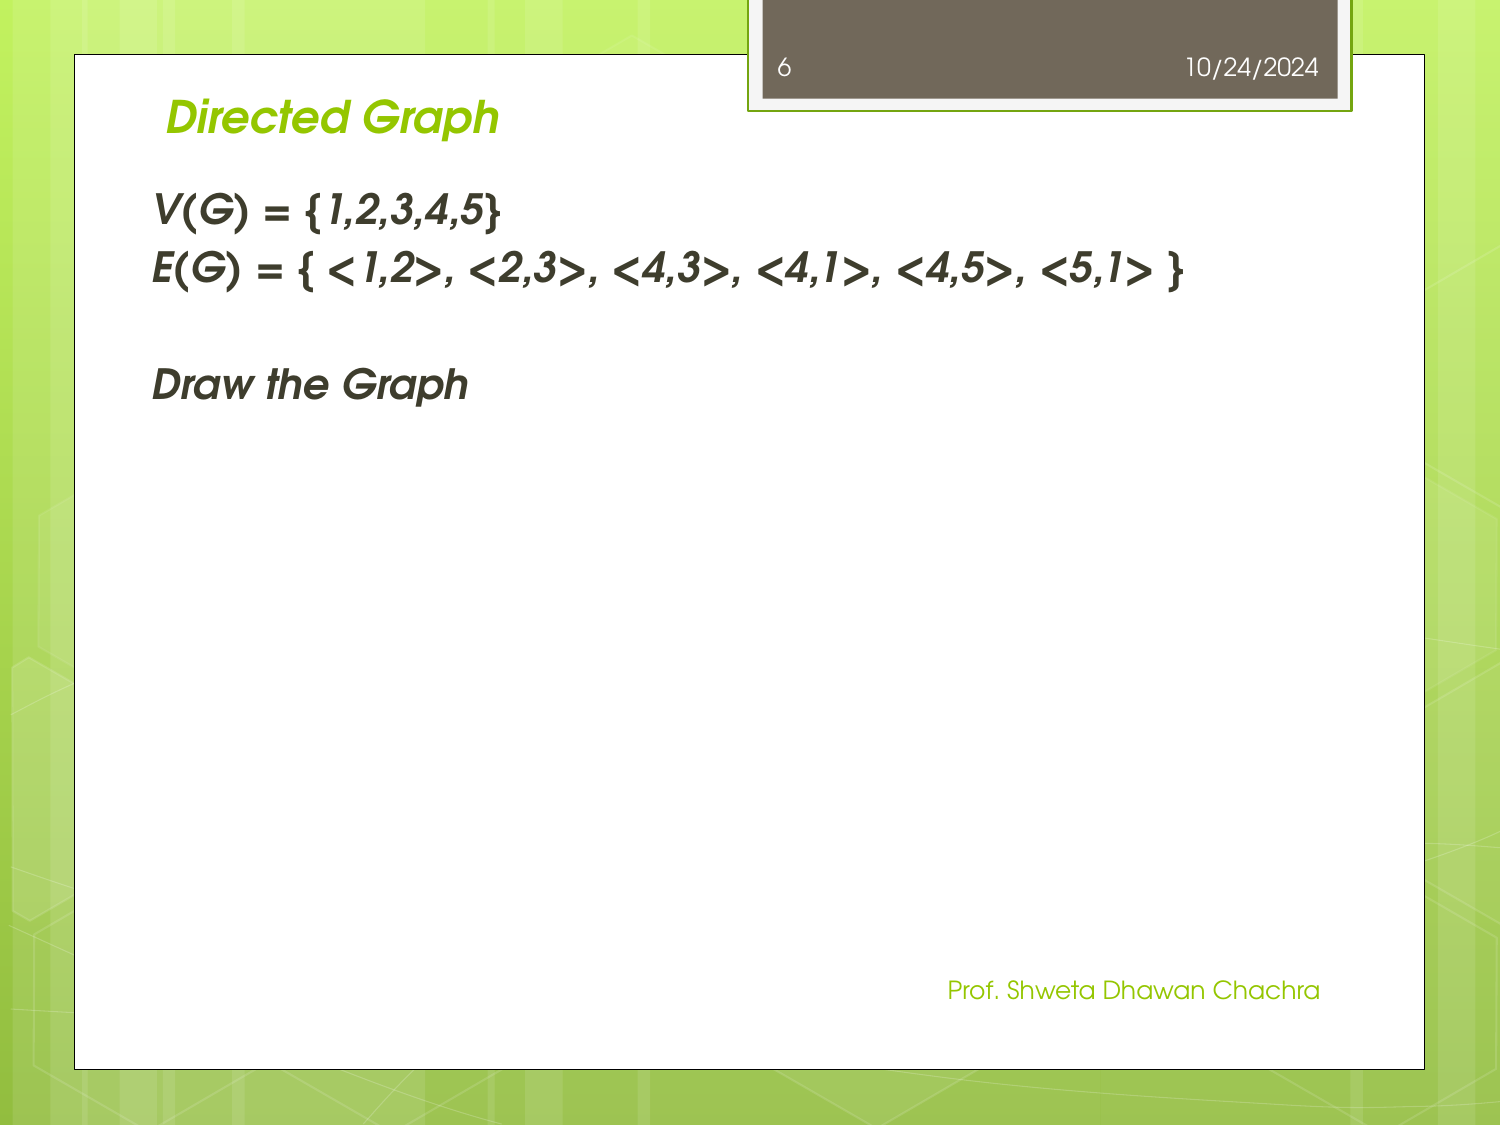

6
10/24/2024
# Directed Graph
V(G) = {1,2,3,4,5}
E(G) = { <1,2>, <2,3>, <4,3>, <4,1>, <4,5>, <5,1> }

Draw the Graph

Prof. Shweta Dhawan Chachra